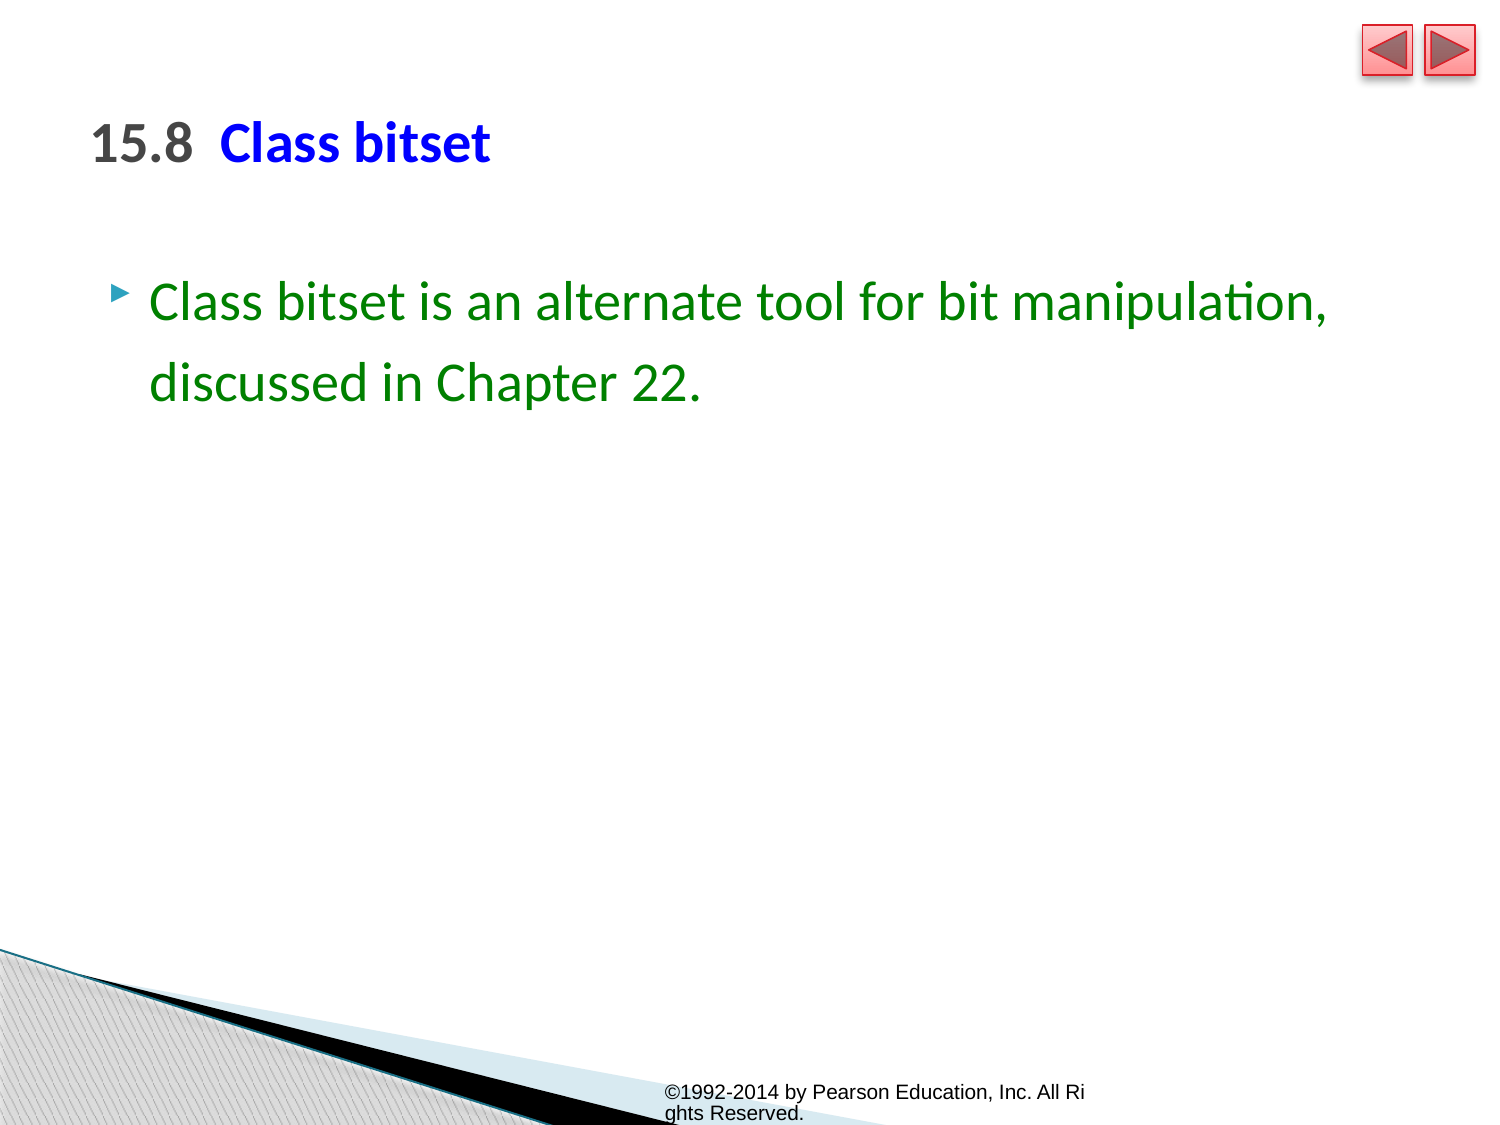

# 15.8  Class bitset
Class bitset is an alternate tool for bit manipulation, discussed in Chapter 22.
©1992-2014 by Pearson Education, Inc. All Rights Reserved.